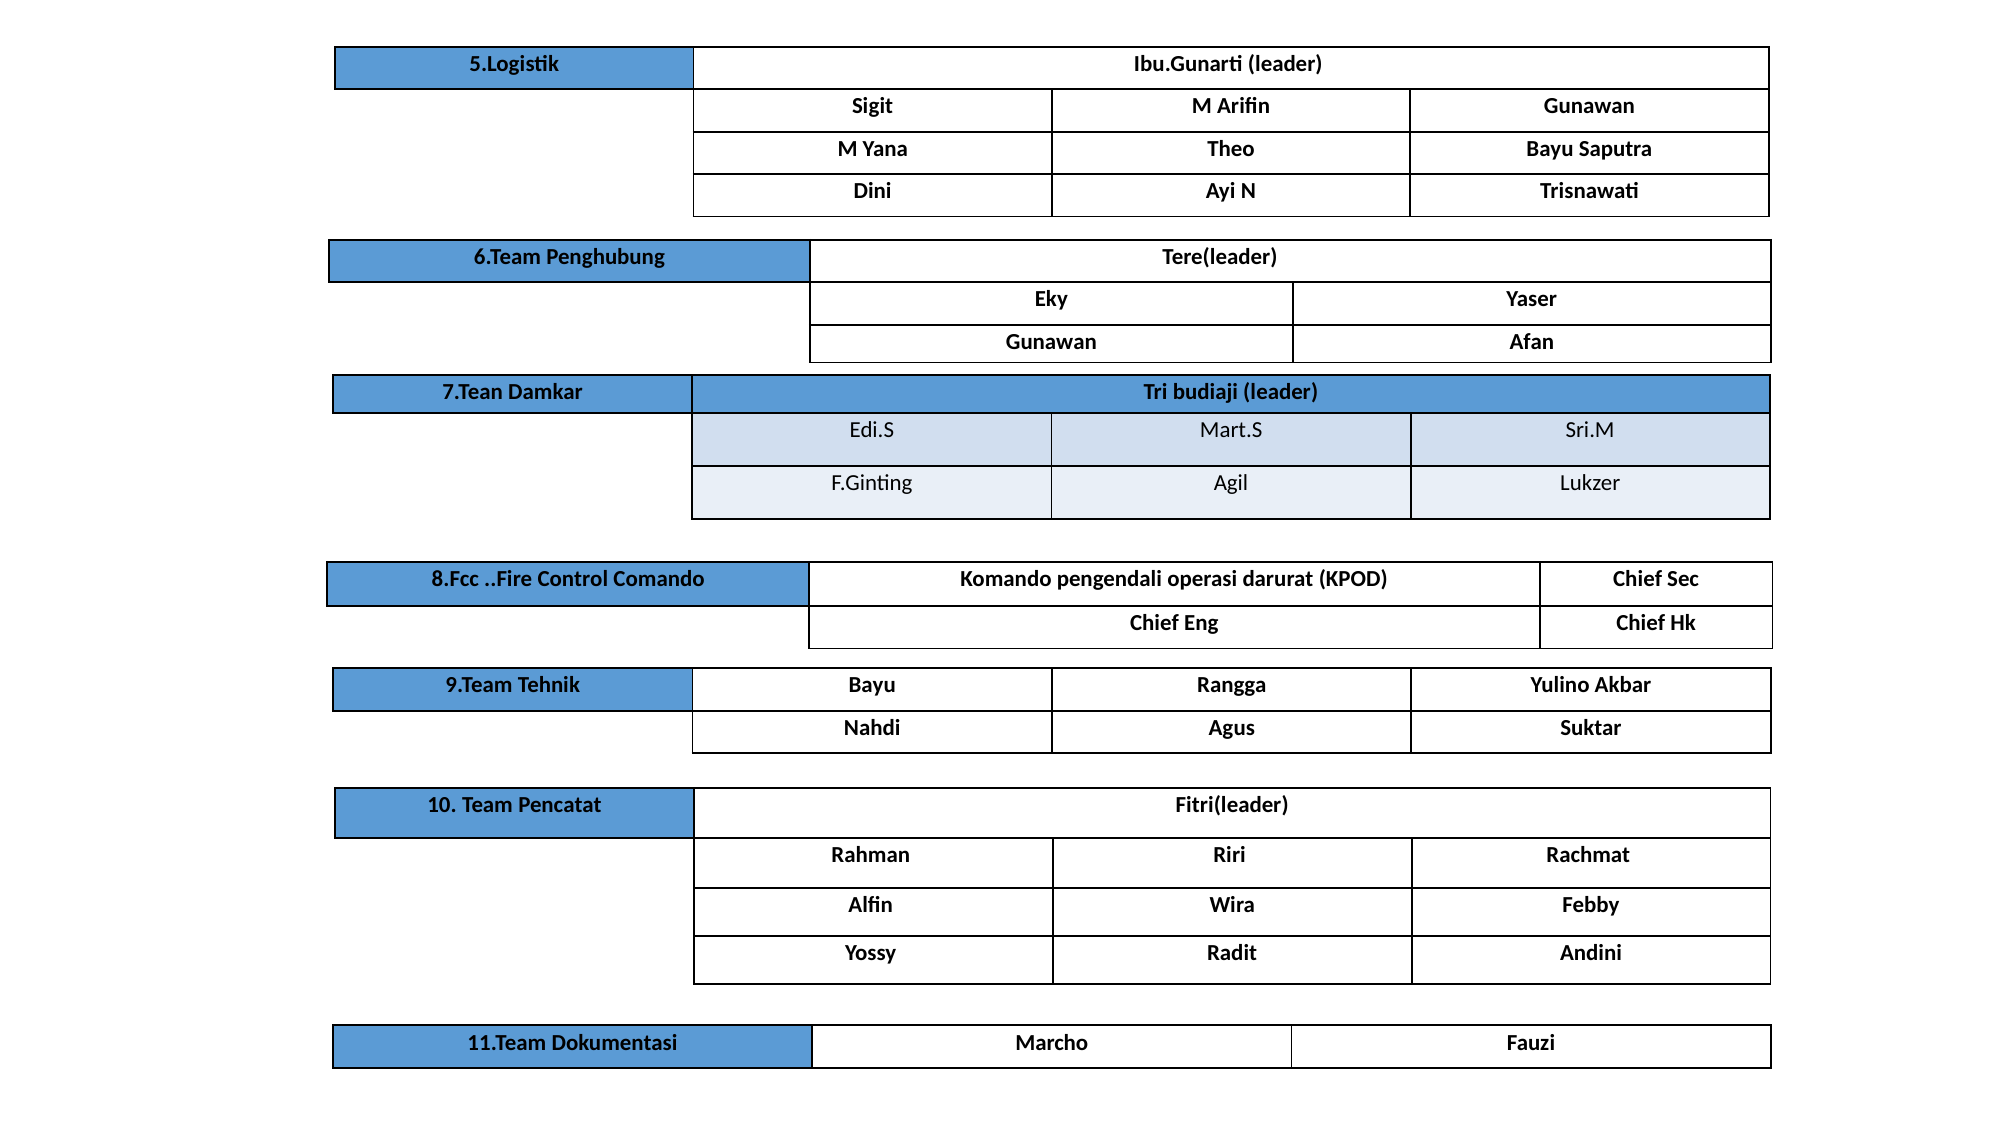

| 5.Logistik |  | Ibu.Gunarti (leader) |  |
| --- | --- | --- | --- |
|  | Sigit | M Arifin | Gunawan |
|  | M Yana | Theo | Bayu Saputra |
|  | Dini | Ayi N | Trisnawati |
| 6.Team Penghubung | Tere(leader) |  |
| --- | --- | --- |
|  | Eky | Yaser |
|  | Gunawan | Afan |
| 7.Tean Damkar |  | Tri budiaji (leader) |  |
| --- | --- | --- | --- |
|  | Edi.S | Mart.S | Sri.M |
|  | F.Ginting | Agil | Lukzer |
| 8.Fcc ..Fire Control Comando | Komando pengendali operasi darurat (KPOD) | Chief Sec |
| --- | --- | --- |
|  | Chief Eng | Chief Hk |
| 9.Team Tehnik | Bayu | Rangga | Yulino Akbar |
| --- | --- | --- | --- |
|  | Nahdi | Agus | Suktar |
| 10. Team Pencatat |  | Fitri(leader) |  |
| --- | --- | --- | --- |
|  | Rahman | Riri | Rachmat |
|  | Alfin | Wira | Febby |
|  | Yossy | Radit | Andini |
| 11.Team Dokumentasi | Marcho | Fauzi |
| --- | --- | --- |